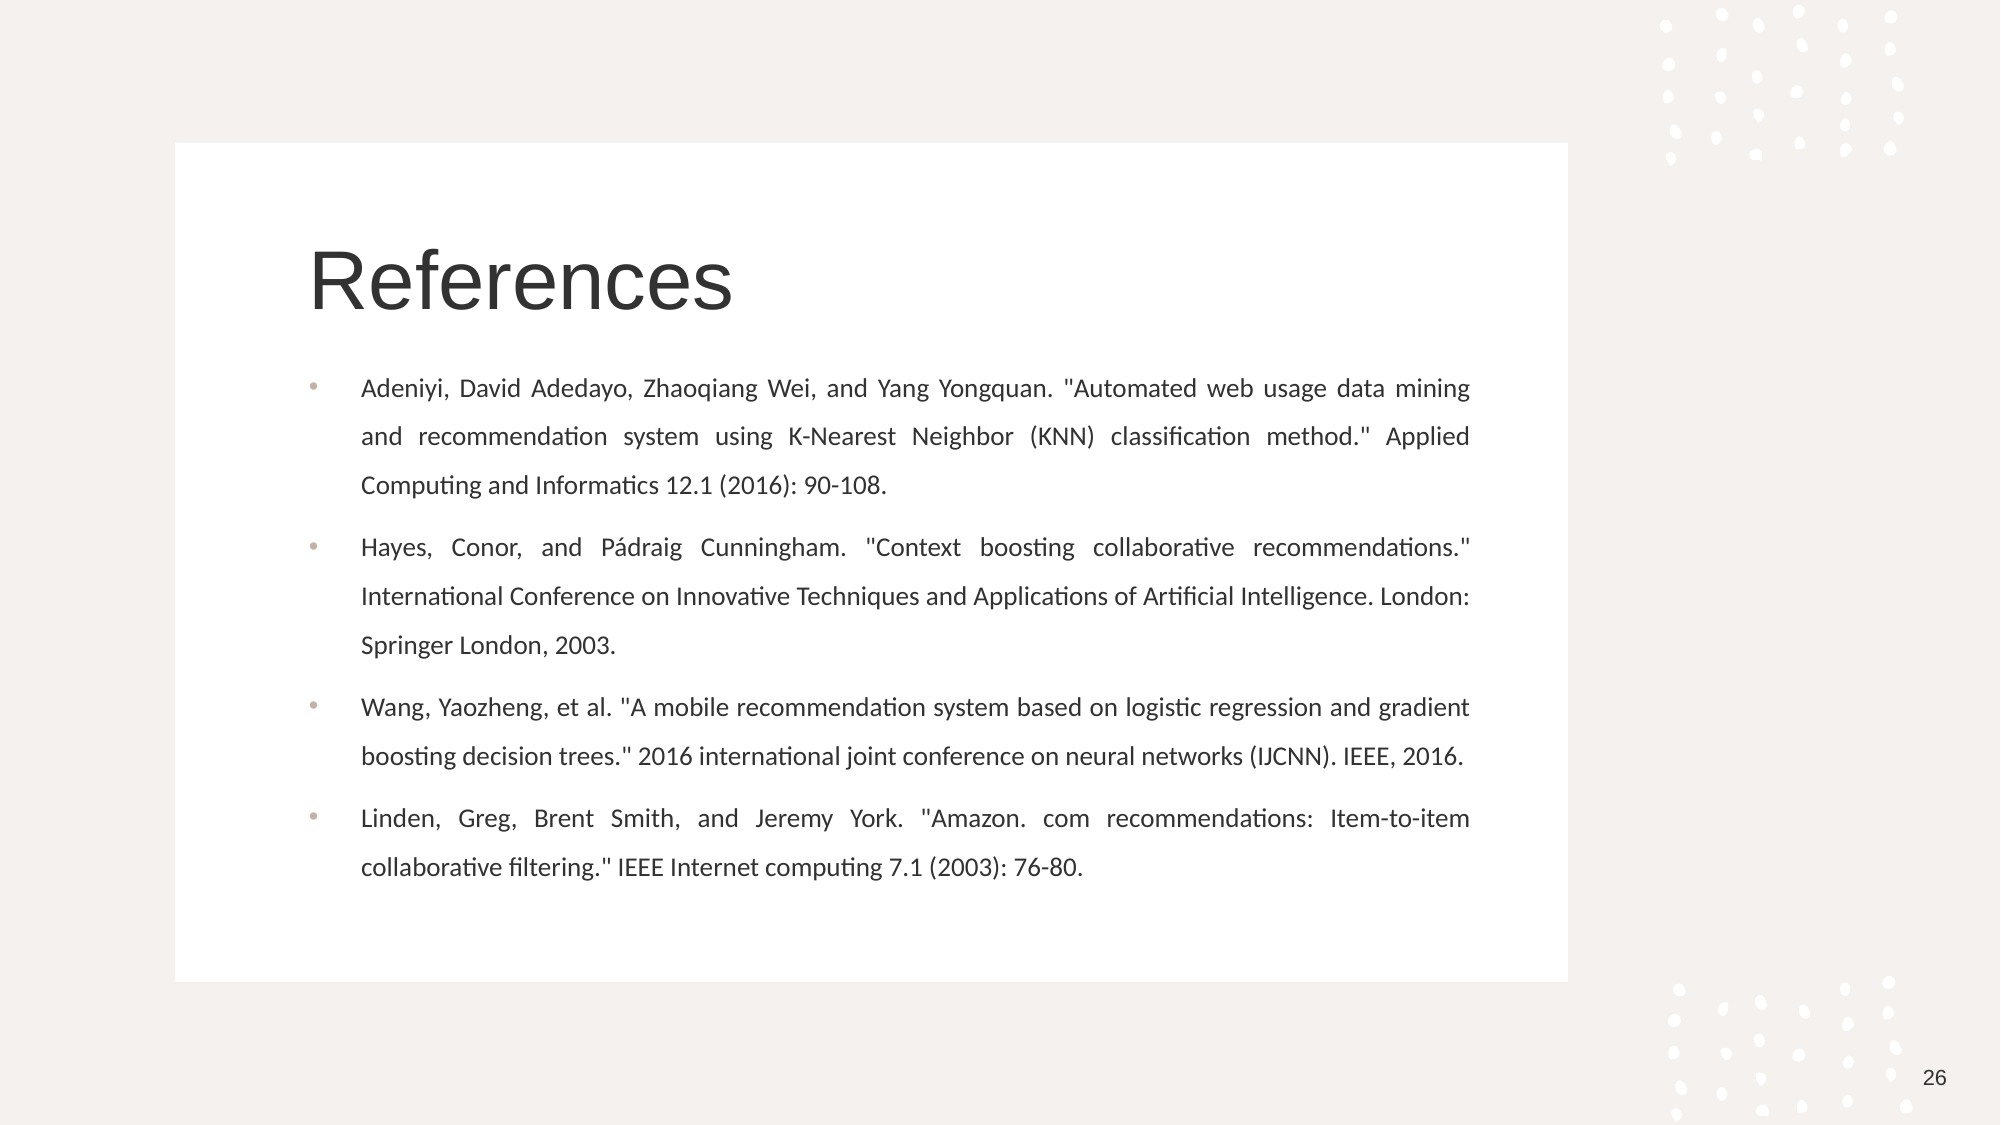

# References
Adeniyi, David Adedayo, Zhaoqiang Wei, and Yang Yongquan. "Automated web usage data mining and recommendation system using K-Nearest Neighbor (KNN) classification method." Applied Computing and Informatics 12.1 (2016): 90-108.
Hayes, Conor, and Pádraig Cunningham. "Context boosting collaborative recommendations." International Conference on Innovative Techniques and Applications of Artificial Intelligence. London: Springer London, 2003.
Wang, Yaozheng, et al. "A mobile recommendation system based on logistic regression and gradient boosting decision trees." 2016 international joint conference on neural networks (IJCNN). IEEE, 2016.
Linden, Greg, Brent Smith, and Jeremy York. "Amazon. com recommendations: Item-to-item collaborative filtering." IEEE Internet computing 7.1 (2003): 76-80.

26